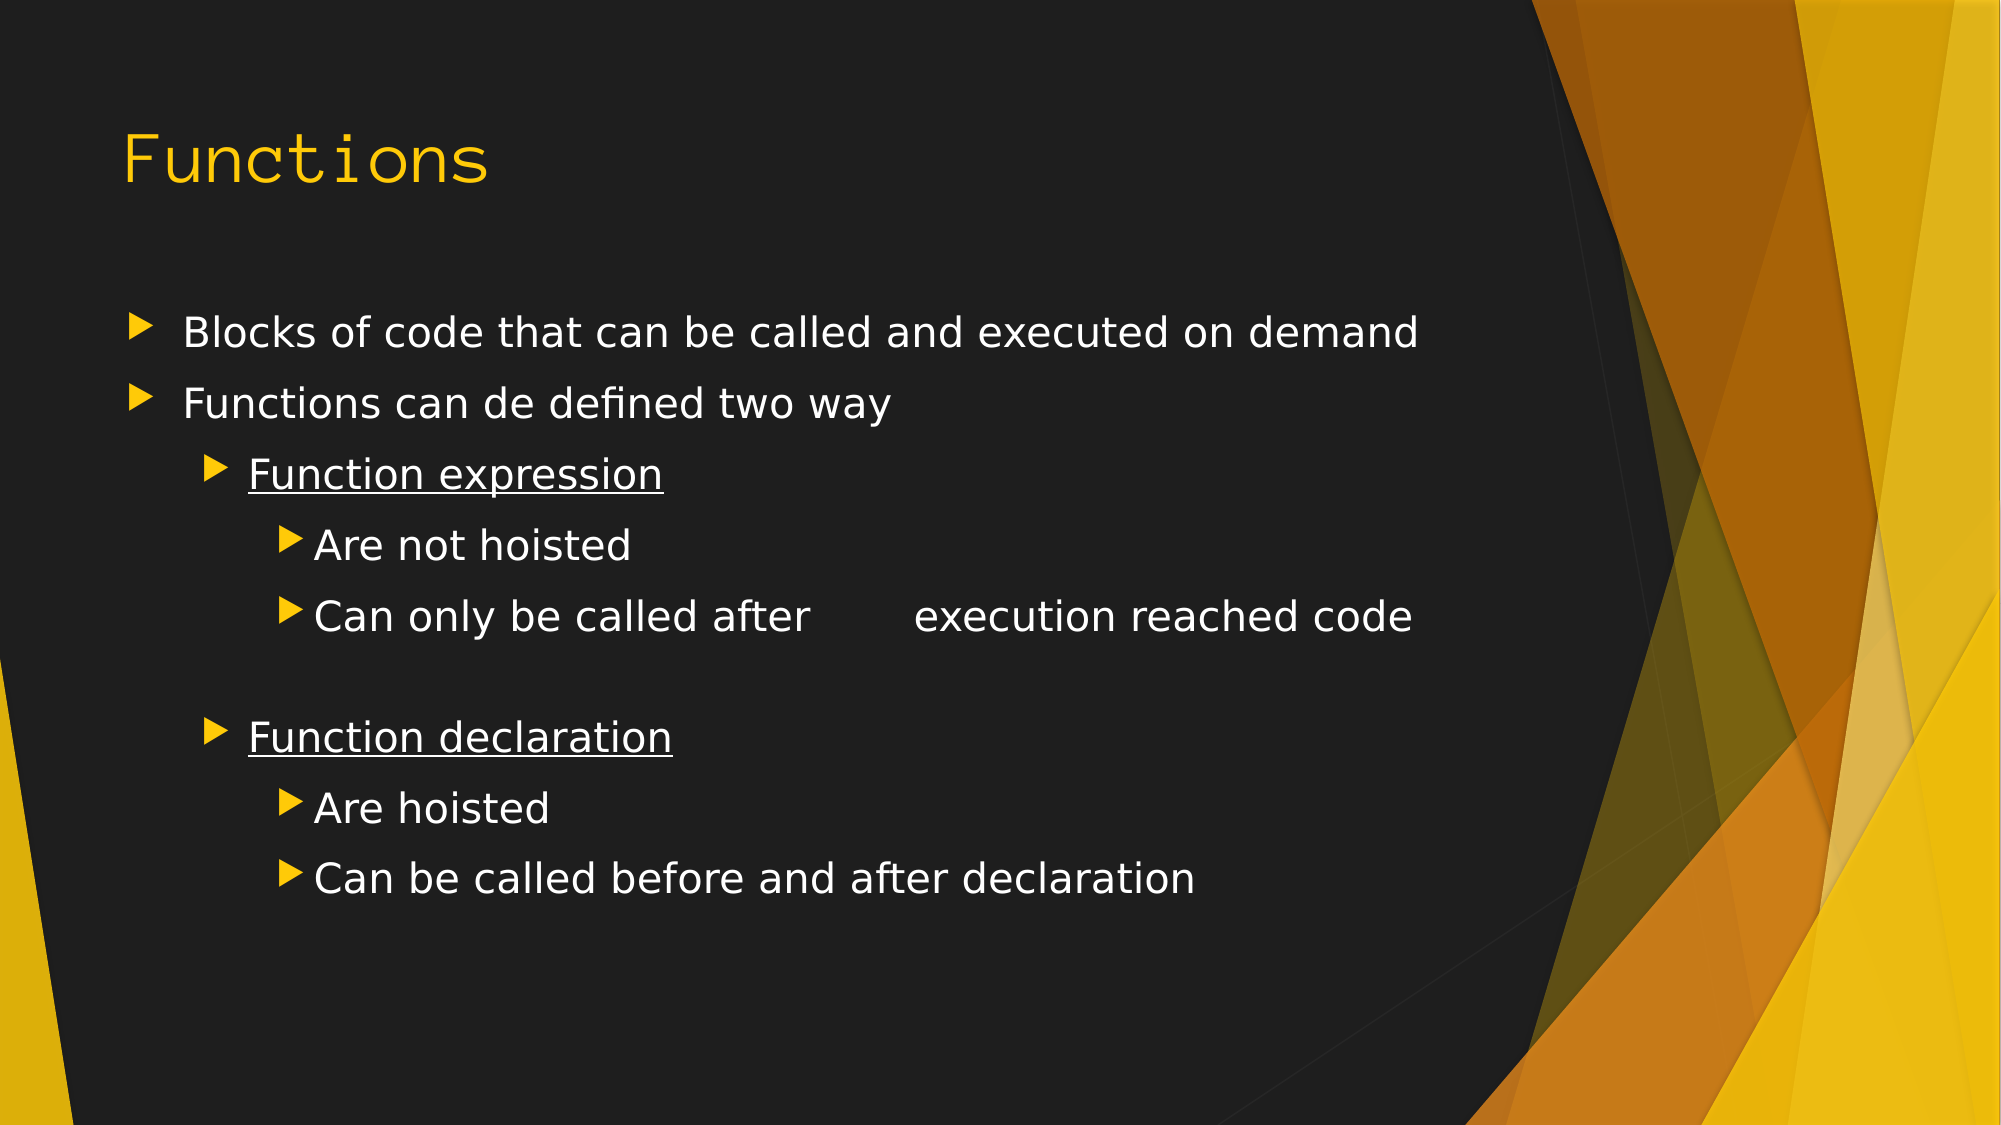

# Functions
Blocks of code that can be called and executed on demand
Functions can de defined two way
Function expression
Are not hoisted
Can only be called after 	execution reached code
Function declaration
Are hoisted
Can be called before and after declaration